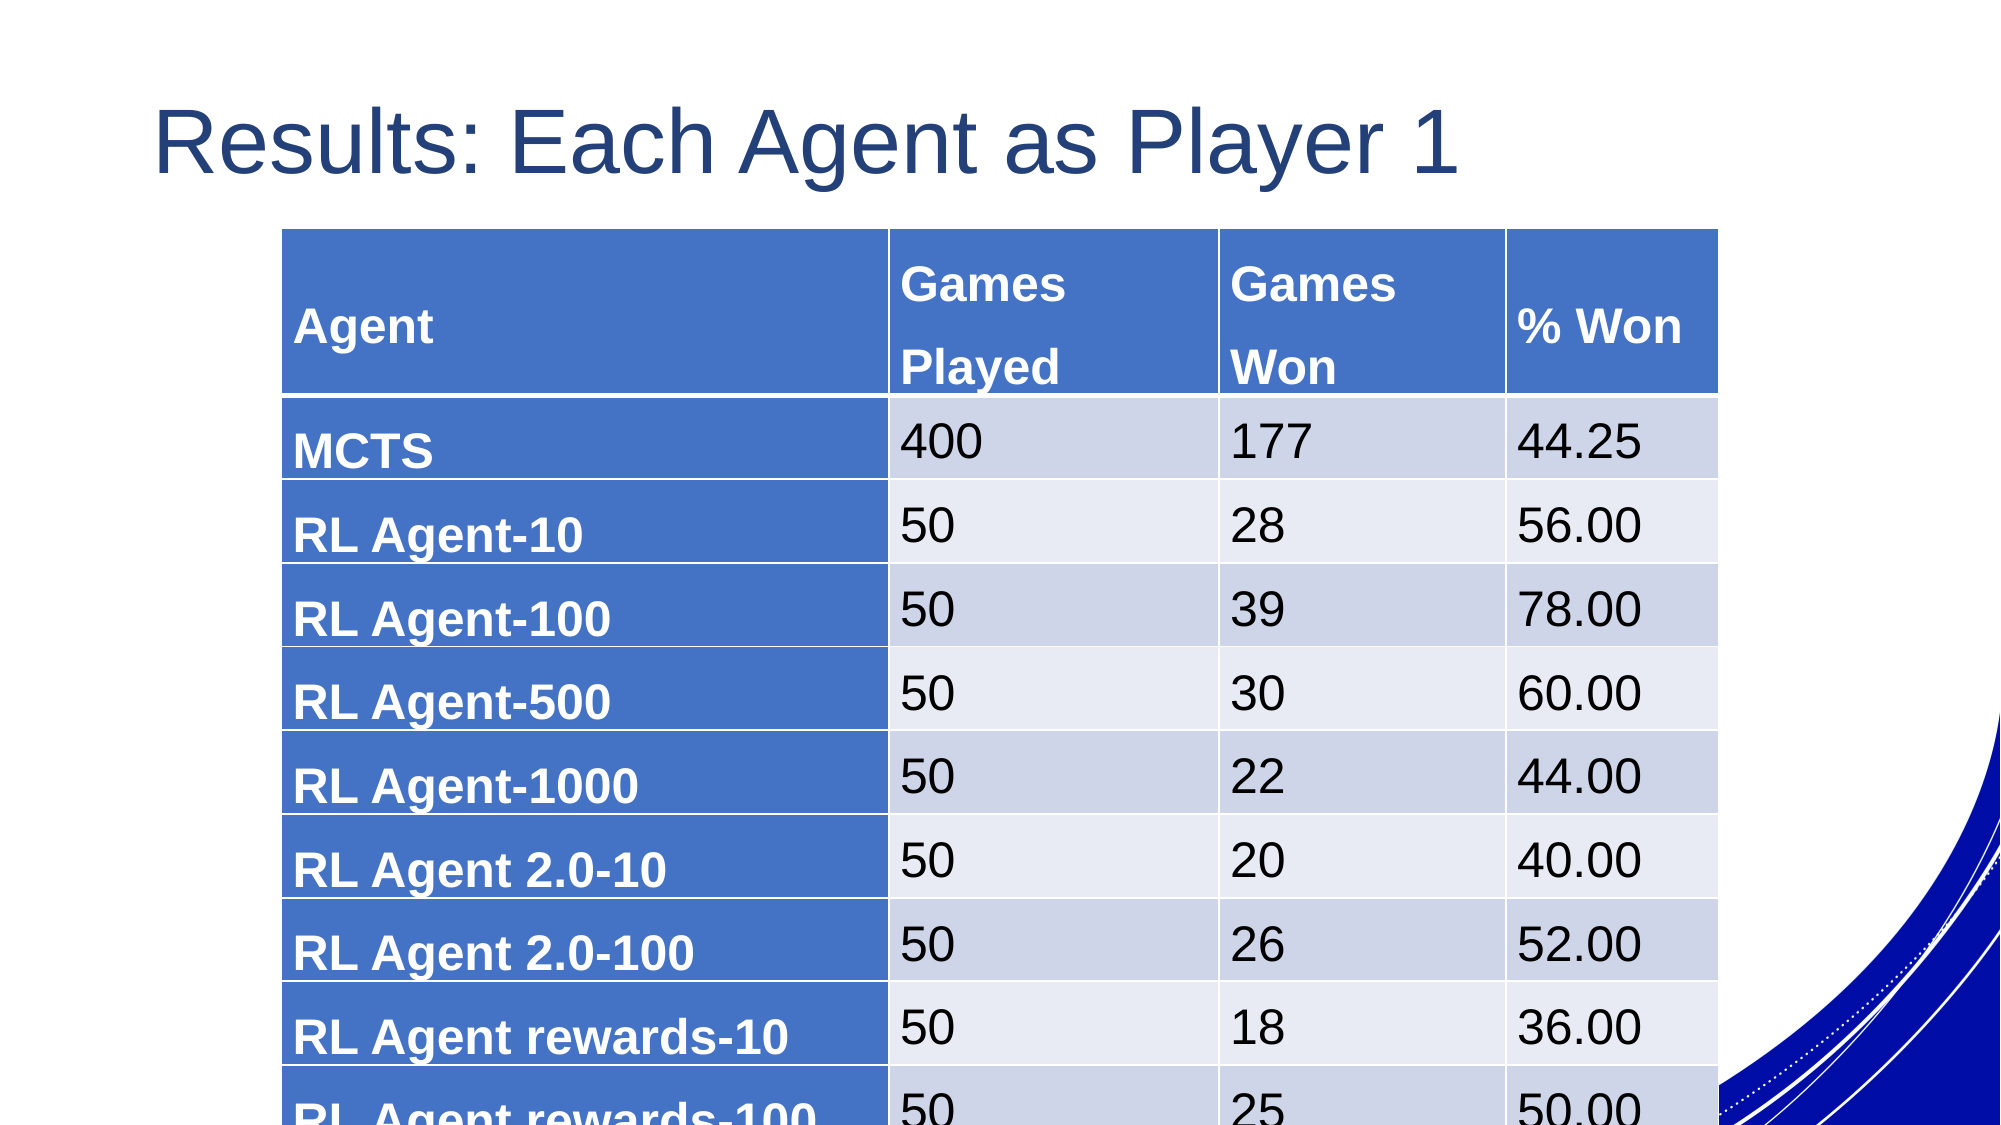

# Results: Each Agent as Player 1
| Agent | Games Played | Games Won | % Won |
| --- | --- | --- | --- |
| MCTS | 400 | 177 | 44.25 |
| RL Agent-10 | 50 | 28 | 56.00 |
| RL Agent-100 | 50 | 39 | 78.00 |
| RL Agent-500 | 50 | 30 | 60.00 |
| RL Agent-1000 | 50 | 22 | 44.00 |
| RL Agent 2.0-10 | 50 | 20 | 40.00 |
| RL Agent 2.0-100 | 50 | 26 | 52.00 |
| RL Agent rewards-10 | 50 | 18 | 36.00 |
| RL Agent rewards-100 | 50 | 25 | 50.00 |